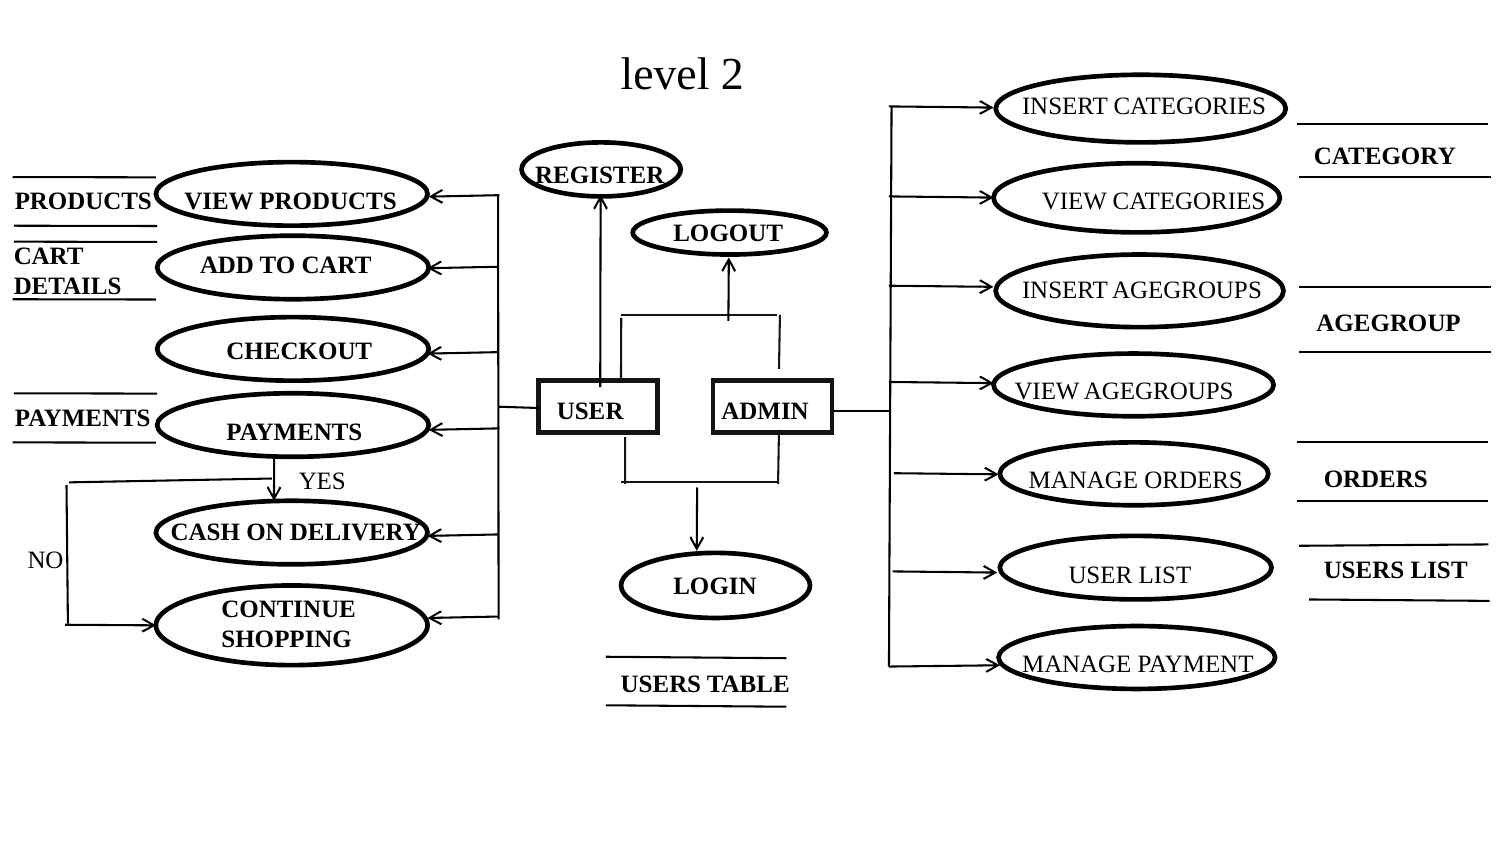

level 2

INSERT CATEGORIES
CATEGORY

REGISTER

VIEW PRODUCTS
VIEW CATEGORIES
PRODUCTS
LOGOUT

CART DETAILS

ADD TO CART

INSERT AGEGROUPS
AGEGROUP

CHECKOUT

VIEW AGEGROUPS

USER
ADMIN

PAYMENTS
PAYMENTS

ORDERS
MANAGE ORDERS
YES

CASH ON DELIVERY
NO

USERS LIST
USER LIST

LOGIN

CONTINUE SHOPPING

MANAGE PAYMENT
USERS TABLE